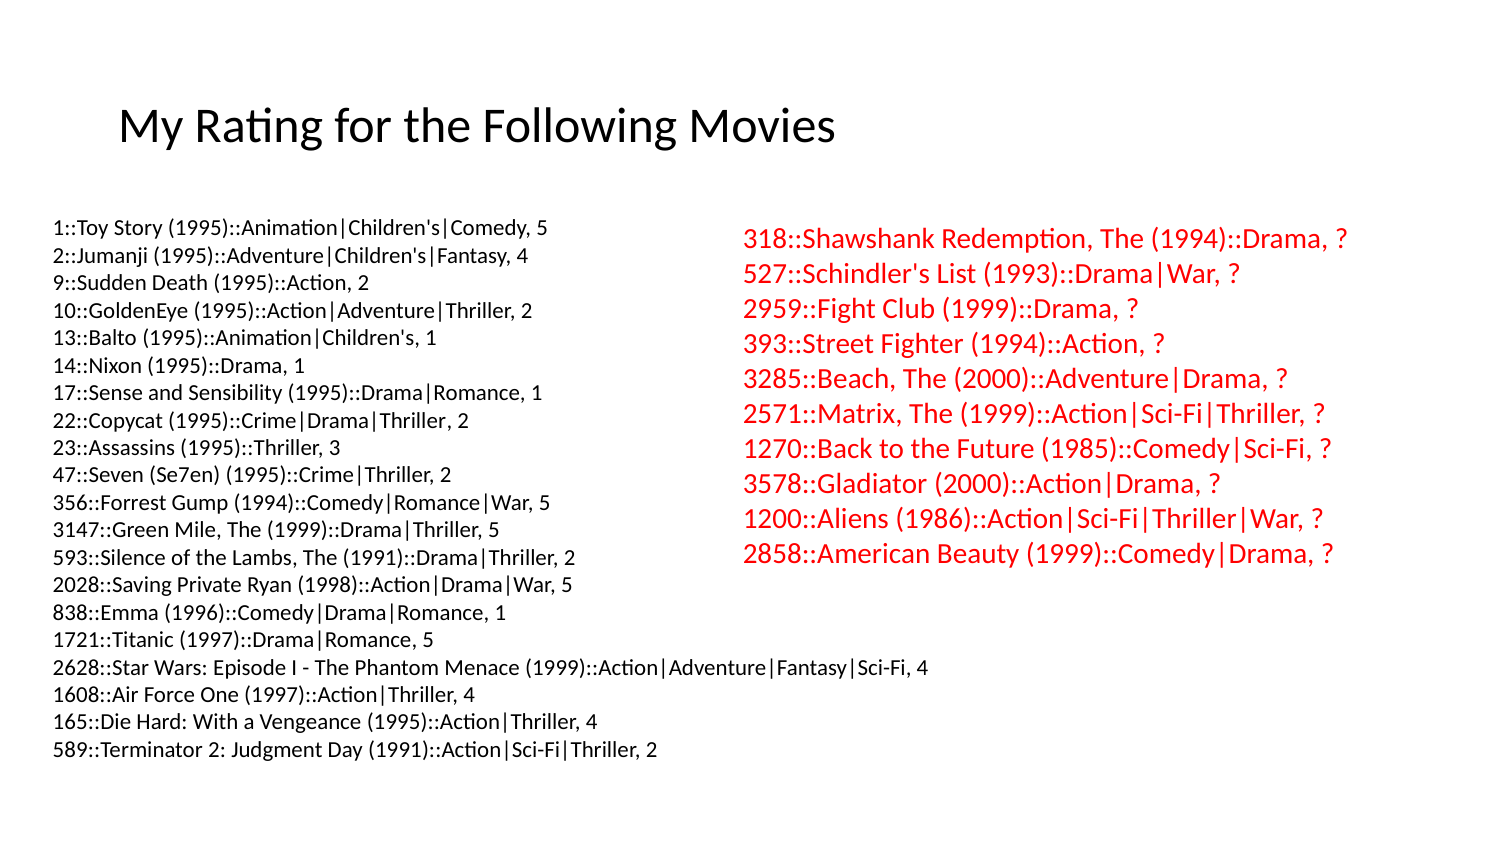

# My Rating for the Following Movies
1::Toy Story (1995)::Animation|Children's|Comedy, 5
2::Jumanji (1995)::Adventure|Children's|Fantasy, 4
9::Sudden Death (1995)::Action, 2
10::GoldenEye (1995)::Action|Adventure|Thriller, 2
13::Balto (1995)::Animation|Children's, 1
14::Nixon (1995)::Drama, 1
17::Sense and Sensibility (1995)::Drama|Romance, 1
22::Copycat (1995)::Crime|Drama|Thriller, 2
23::Assassins (1995)::Thriller, 3
47::Seven (Se7en) (1995)::Crime|Thriller, 2
356::Forrest Gump (1994)::Comedy|Romance|War, 5
3147::Green Mile, The (1999)::Drama|Thriller, 5
593::Silence of the Lambs, The (1991)::Drama|Thriller, 2
2028::Saving Private Ryan (1998)::Action|Drama|War, 5
838::Emma (1996)::Comedy|Drama|Romance, 1
1721::Titanic (1997)::Drama|Romance, 5
2628::Star Wars: Episode I - The Phantom Menace (1999)::Action|Adventure|Fantasy|Sci-Fi, 4
1608::Air Force One (1997)::Action|Thriller, 4
165::Die Hard: With a Vengeance (1995)::Action|Thriller, 4
589::Terminator 2: Judgment Day (1991)::Action|Sci-Fi|Thriller, 2
318::Shawshank Redemption, The (1994)::Drama, ?
527::Schindler's List (1993)::Drama|War, ?
2959::Fight Club (1999)::Drama, ?
393::Street Fighter (1994)::Action, ?
3285::Beach, The (2000)::Adventure|Drama, ?
2571::Matrix, The (1999)::Action|Sci-Fi|Thriller, ?
1270::Back to the Future (1985)::Comedy|Sci-Fi, ?
3578::Gladiator (2000)::Action|Drama, ?
1200::Aliens (1986)::Action|Sci-Fi|Thriller|War, ?
2858::American Beauty (1999)::Comedy|Drama, ?